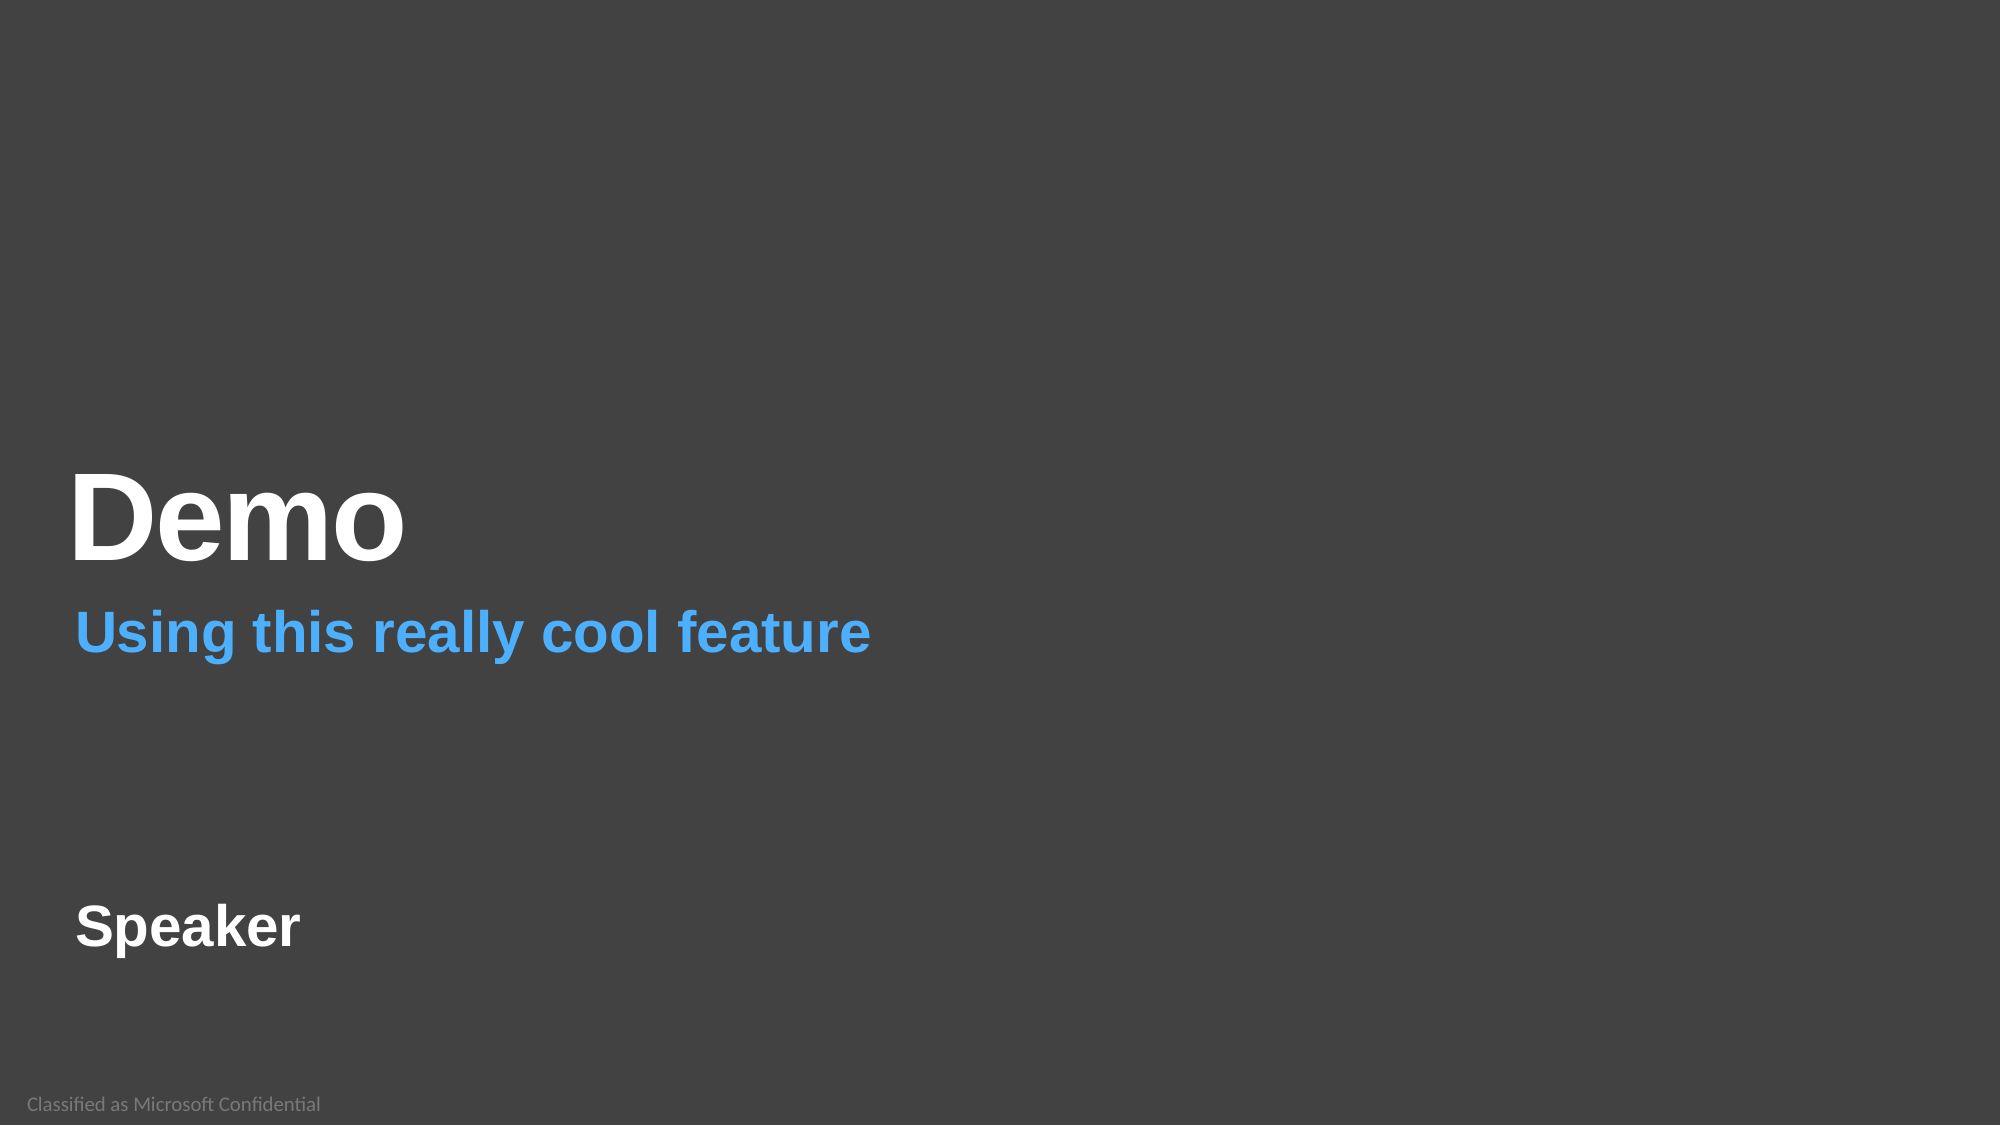

# Demo
Using this really cool feature
Speaker